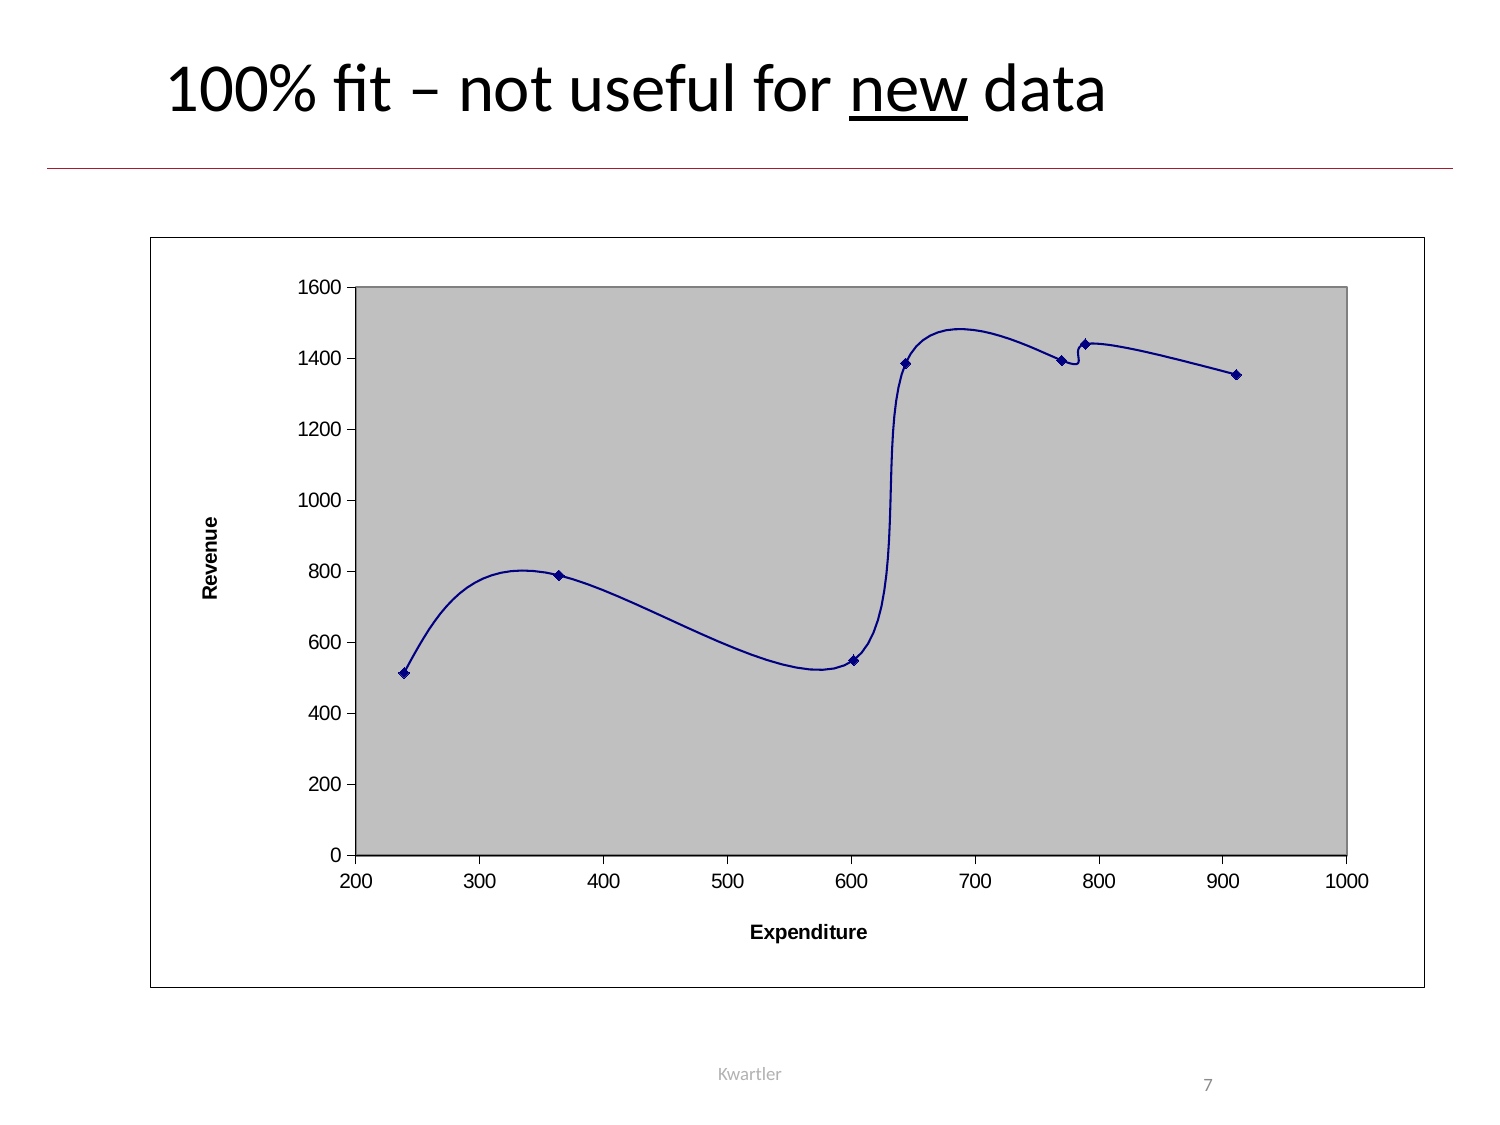

100% fit – not useful for new data

### Chart

| Category |  |
|---|---|
Kwartler